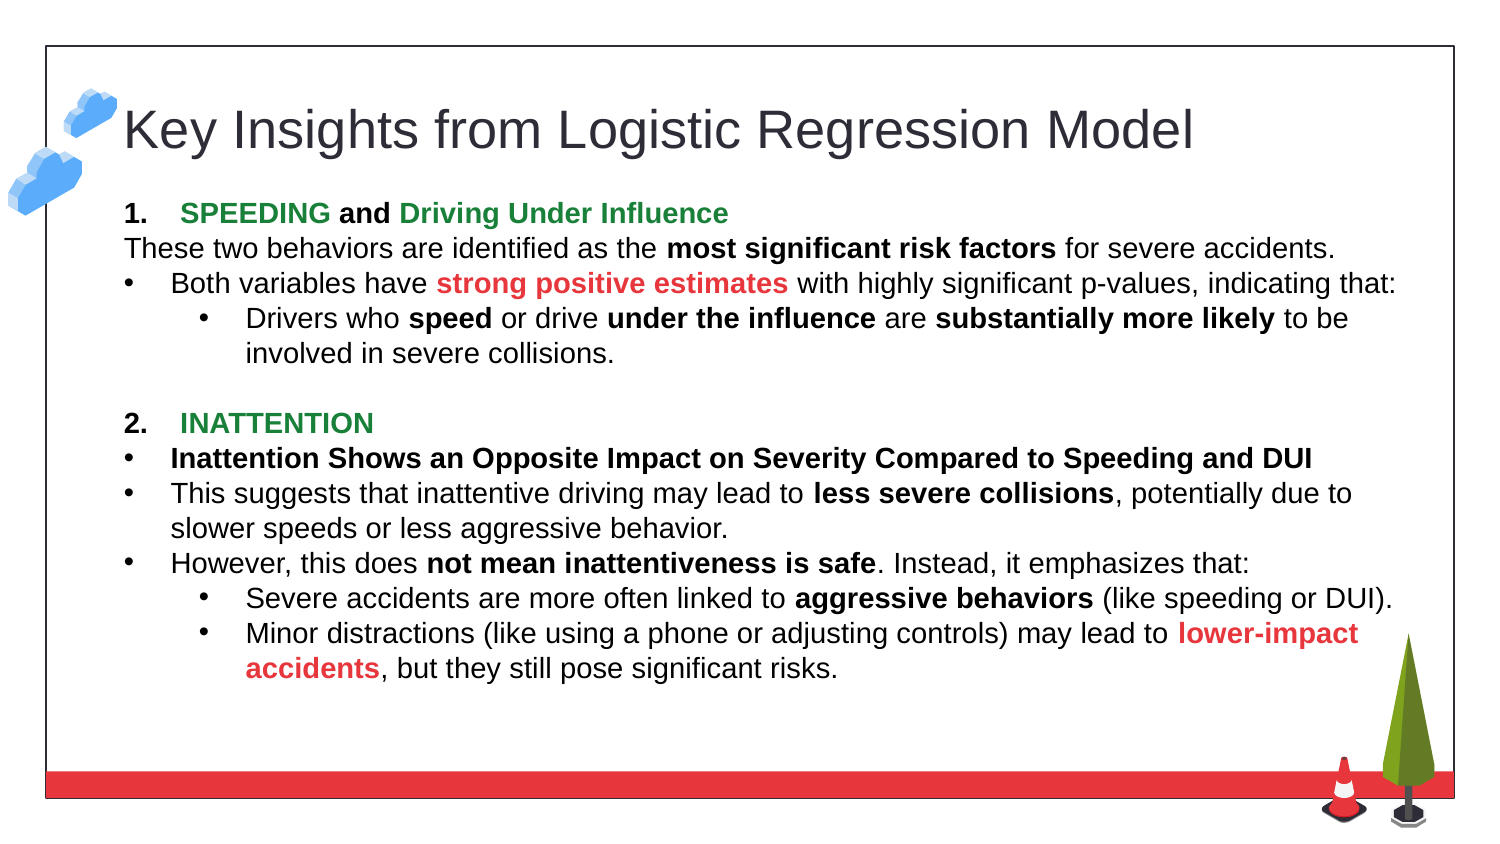

Key Insights from Logistic Regression Model
SPEEDING and Driving Under Influence
These two behaviors are identified as the most significant risk factors for severe accidents.
Both variables have strong positive estimates with highly significant p-values, indicating that:
Drivers who speed or drive under the influence are substantially more likely to be involved in severe collisions.

INATTENTION
Inattention Shows an Opposite Impact on Severity Compared to Speeding and DUI
This suggests that inattentive driving may lead to less severe collisions, potentially due to slower speeds or less aggressive behavior.
However, this does not mean inattentiveness is safe. Instead, it emphasizes that:
Severe accidents are more often linked to aggressive behaviors (like speeding or DUI).
Minor distractions (like using a phone or adjusting controls) may lead to lower-impact accidents, but they still pose significant risks.